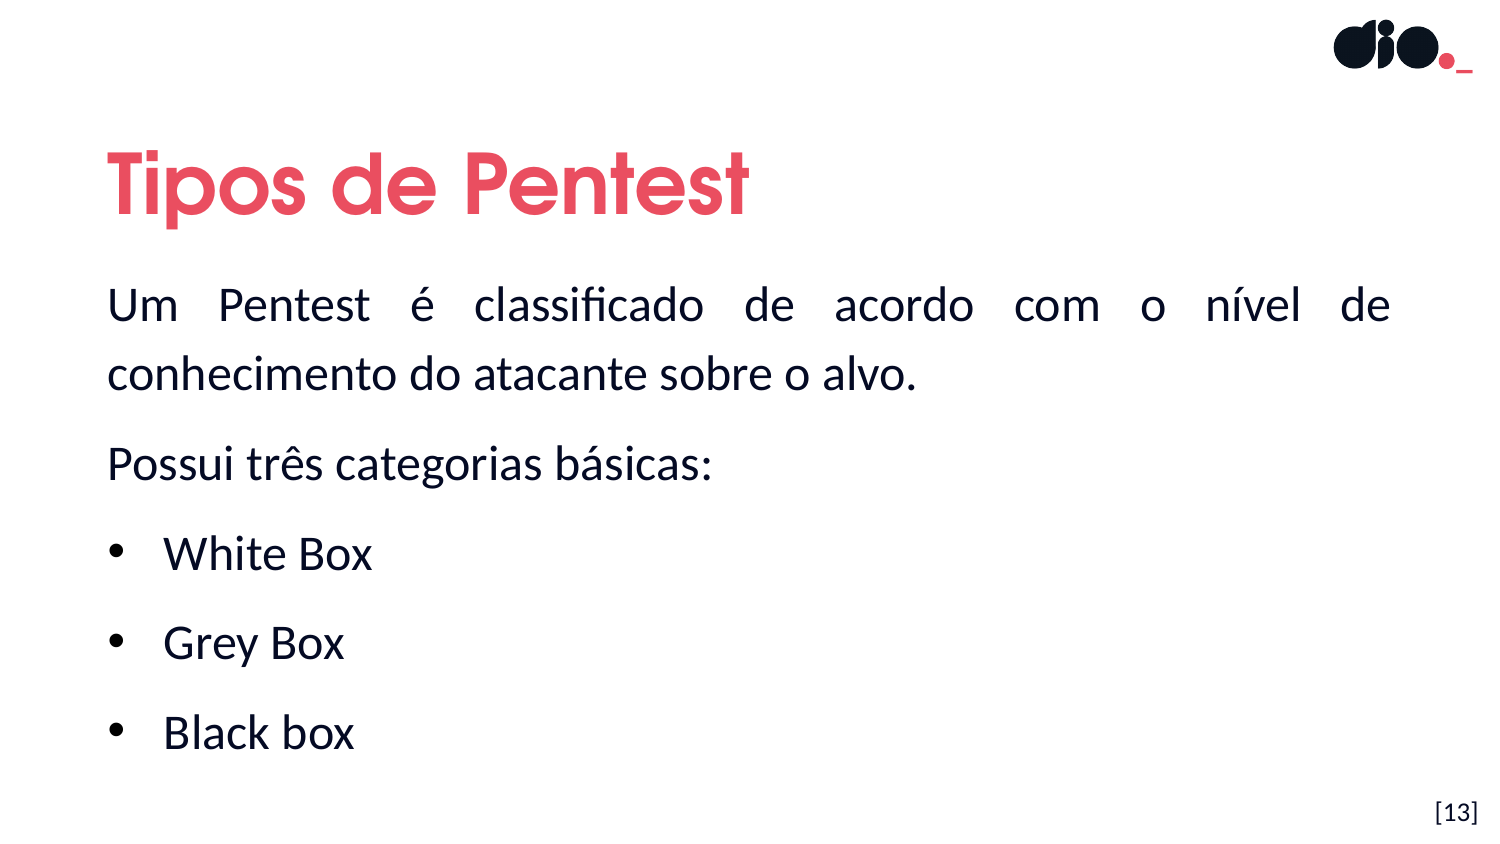

Tipos de Pentest
Um Pentest é classificado de acordo com o nível de conhecimento do atacante sobre o alvo.
Possui três categorias básicas:
White Box
Grey Box
Black box
[13]